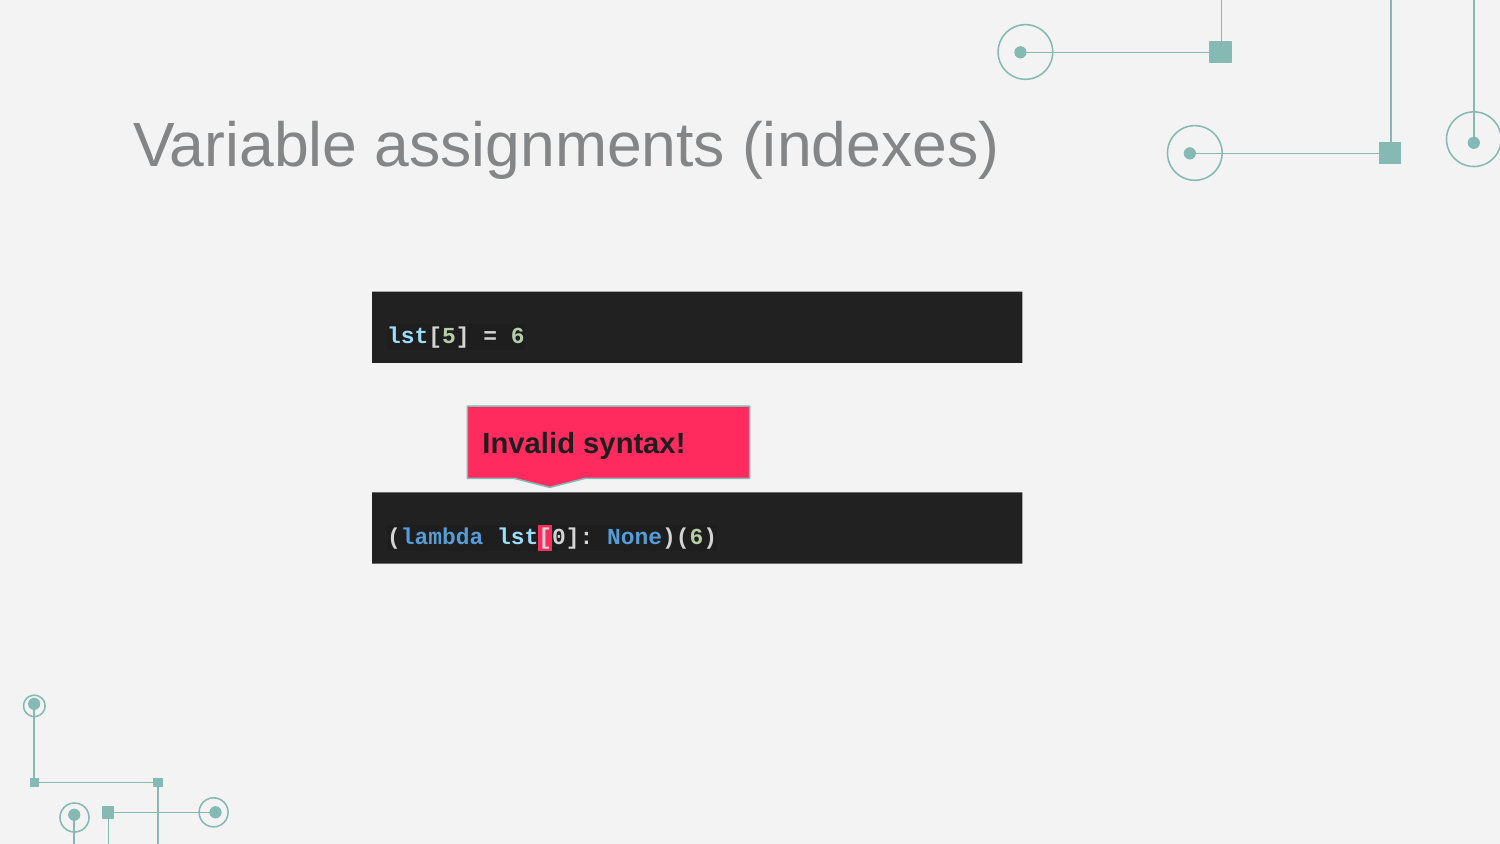

# Variable assignments (indexes)
lst[5] = 6
Invalid syntax!
(lambda lst[0]: None)(6)